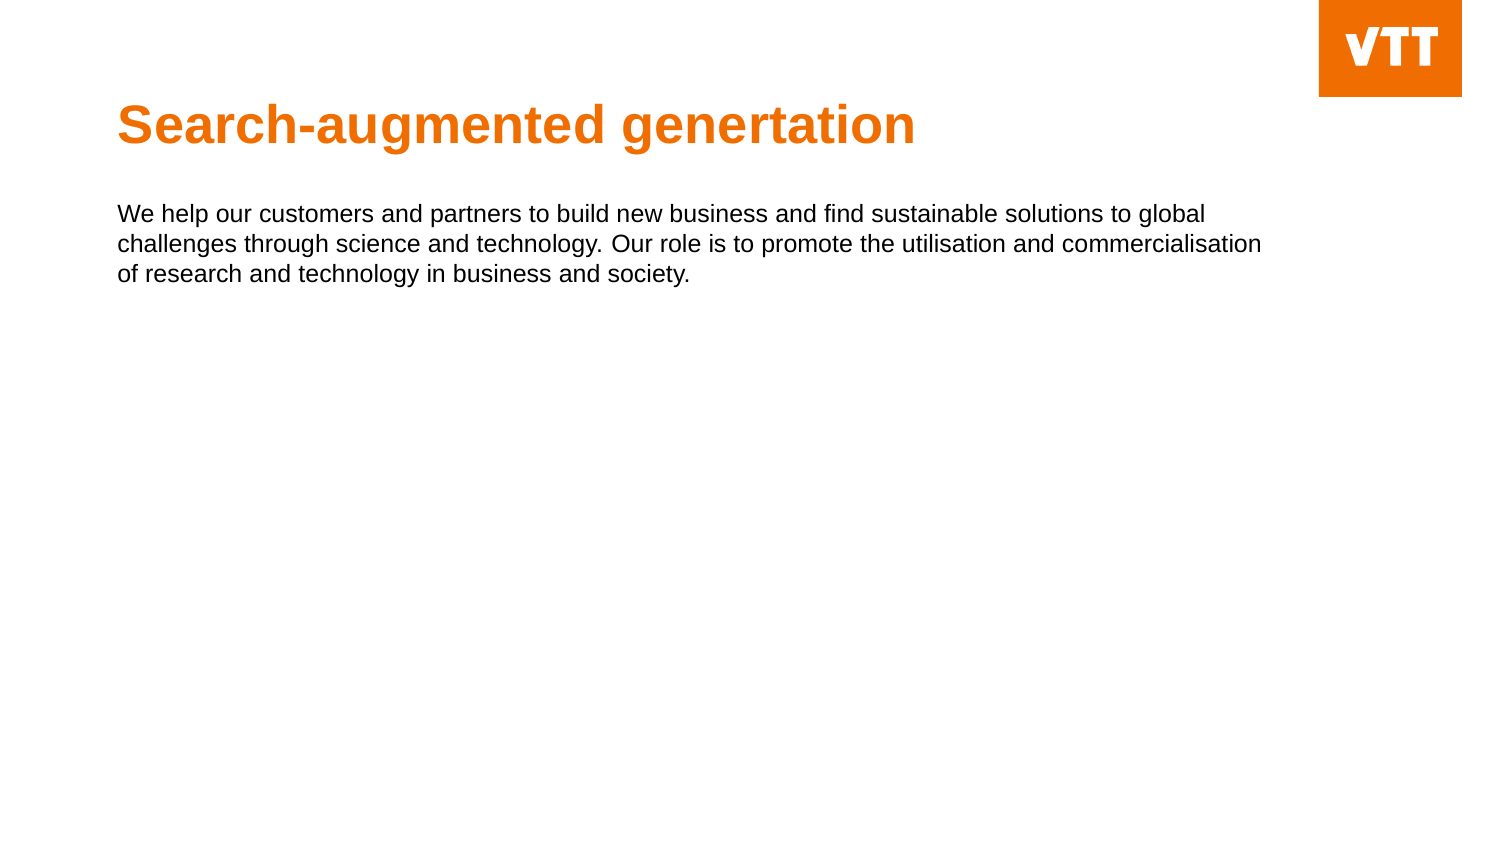

# Search-augmented genertation
We help our customers and partners to build new business and find sustainable solutions to global challenges through science and technology. Our role is to promote the utilisation and commercialisation of research and technology in business and society.